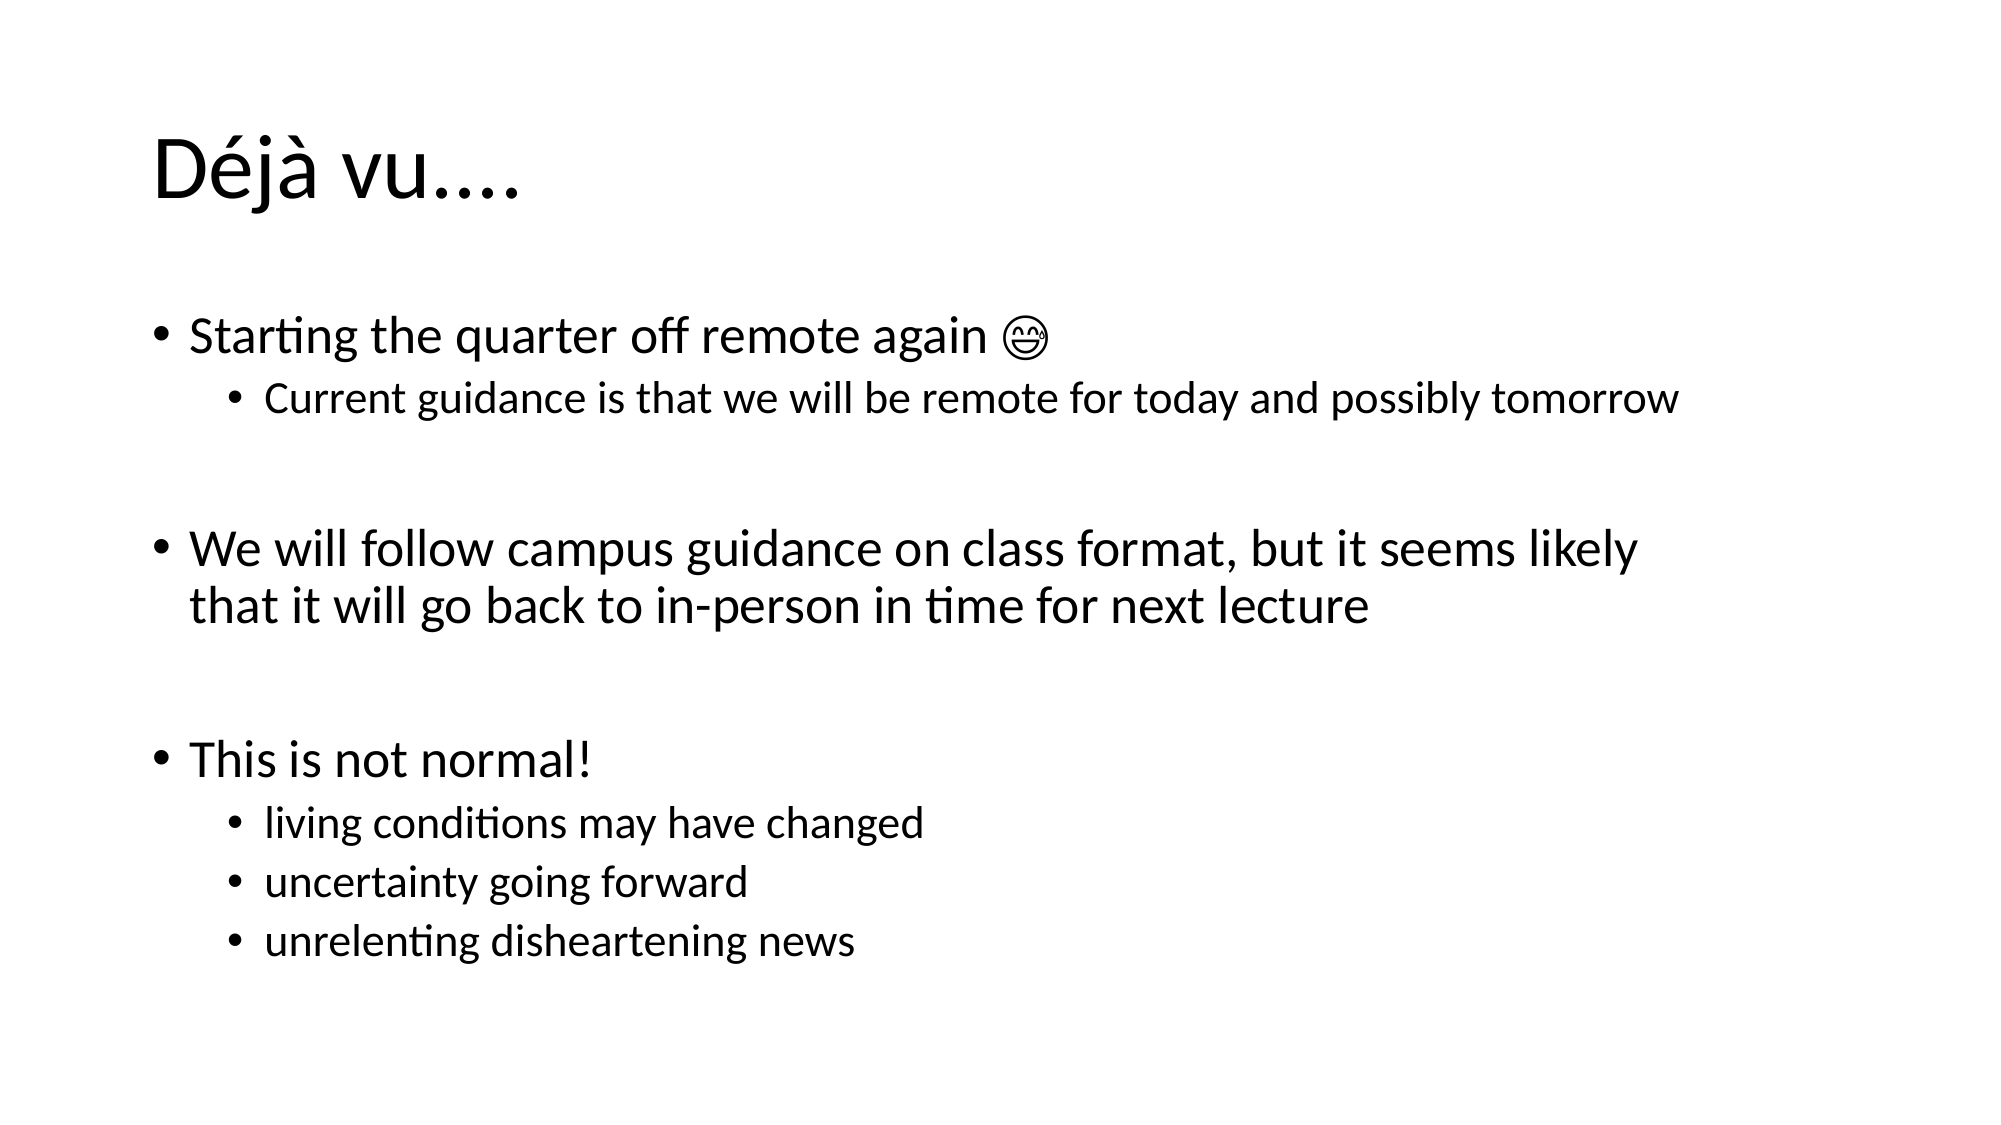

# Déjà vu....
Starting the quarter off remote again 😅
Current guidance is that we will be remote for today and possibly tomorrow

We will follow campus guidance on class format, but it seems likely that it will go back to in-person in time for next lecture

This is not normal!
living conditions may have changed
uncertainty going forward
unrelenting disheartening news